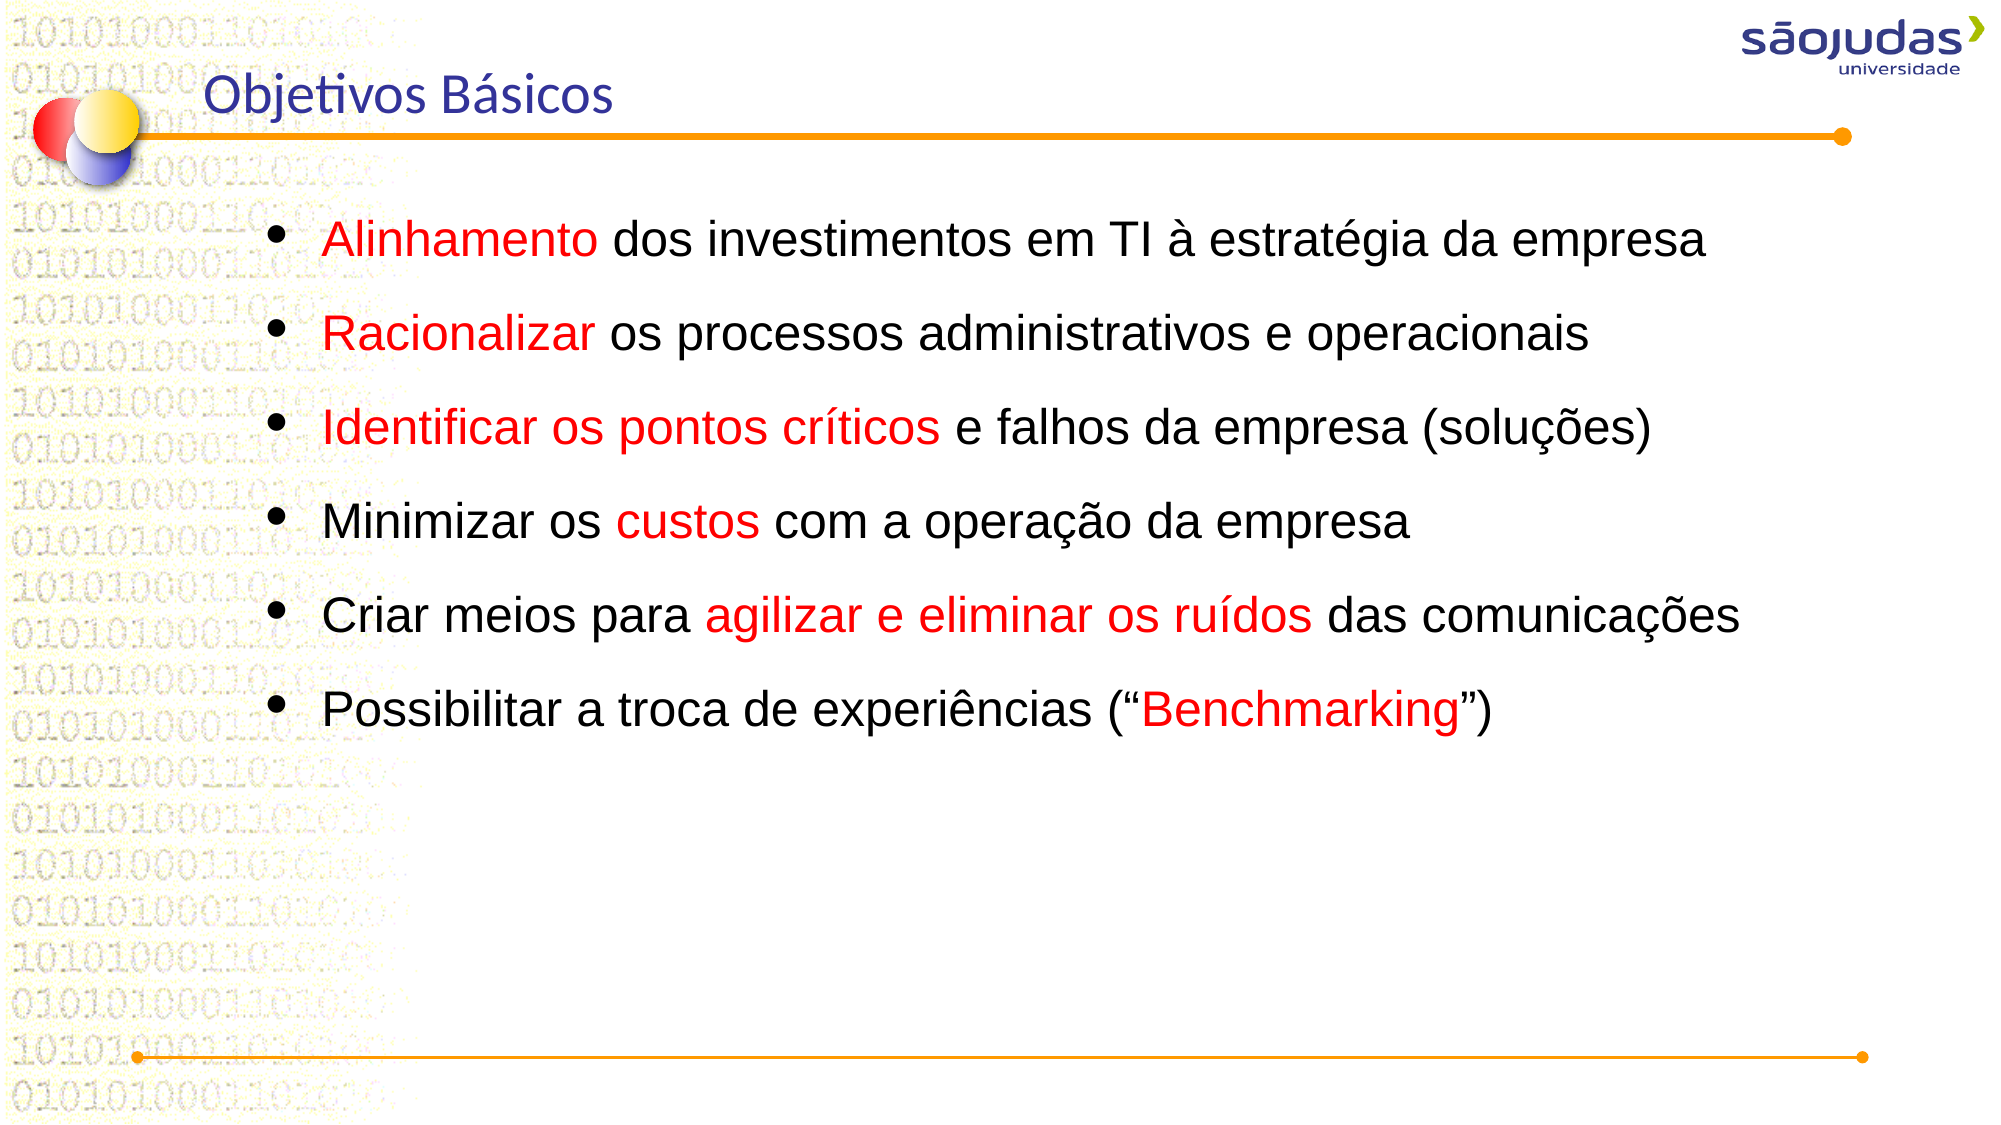

Objetivos Básicos
Alinhamento dos investimentos em TI à estratégia da empresa
Racionalizar os processos administrativos e operacionais
Identificar os pontos críticos e falhos da empresa (soluções)
Minimizar os custos com a operação da empresa
Criar meios para agilizar e eliminar os ruídos das comunicações
Possibilitar a troca de experiências (“Benchmarking”)